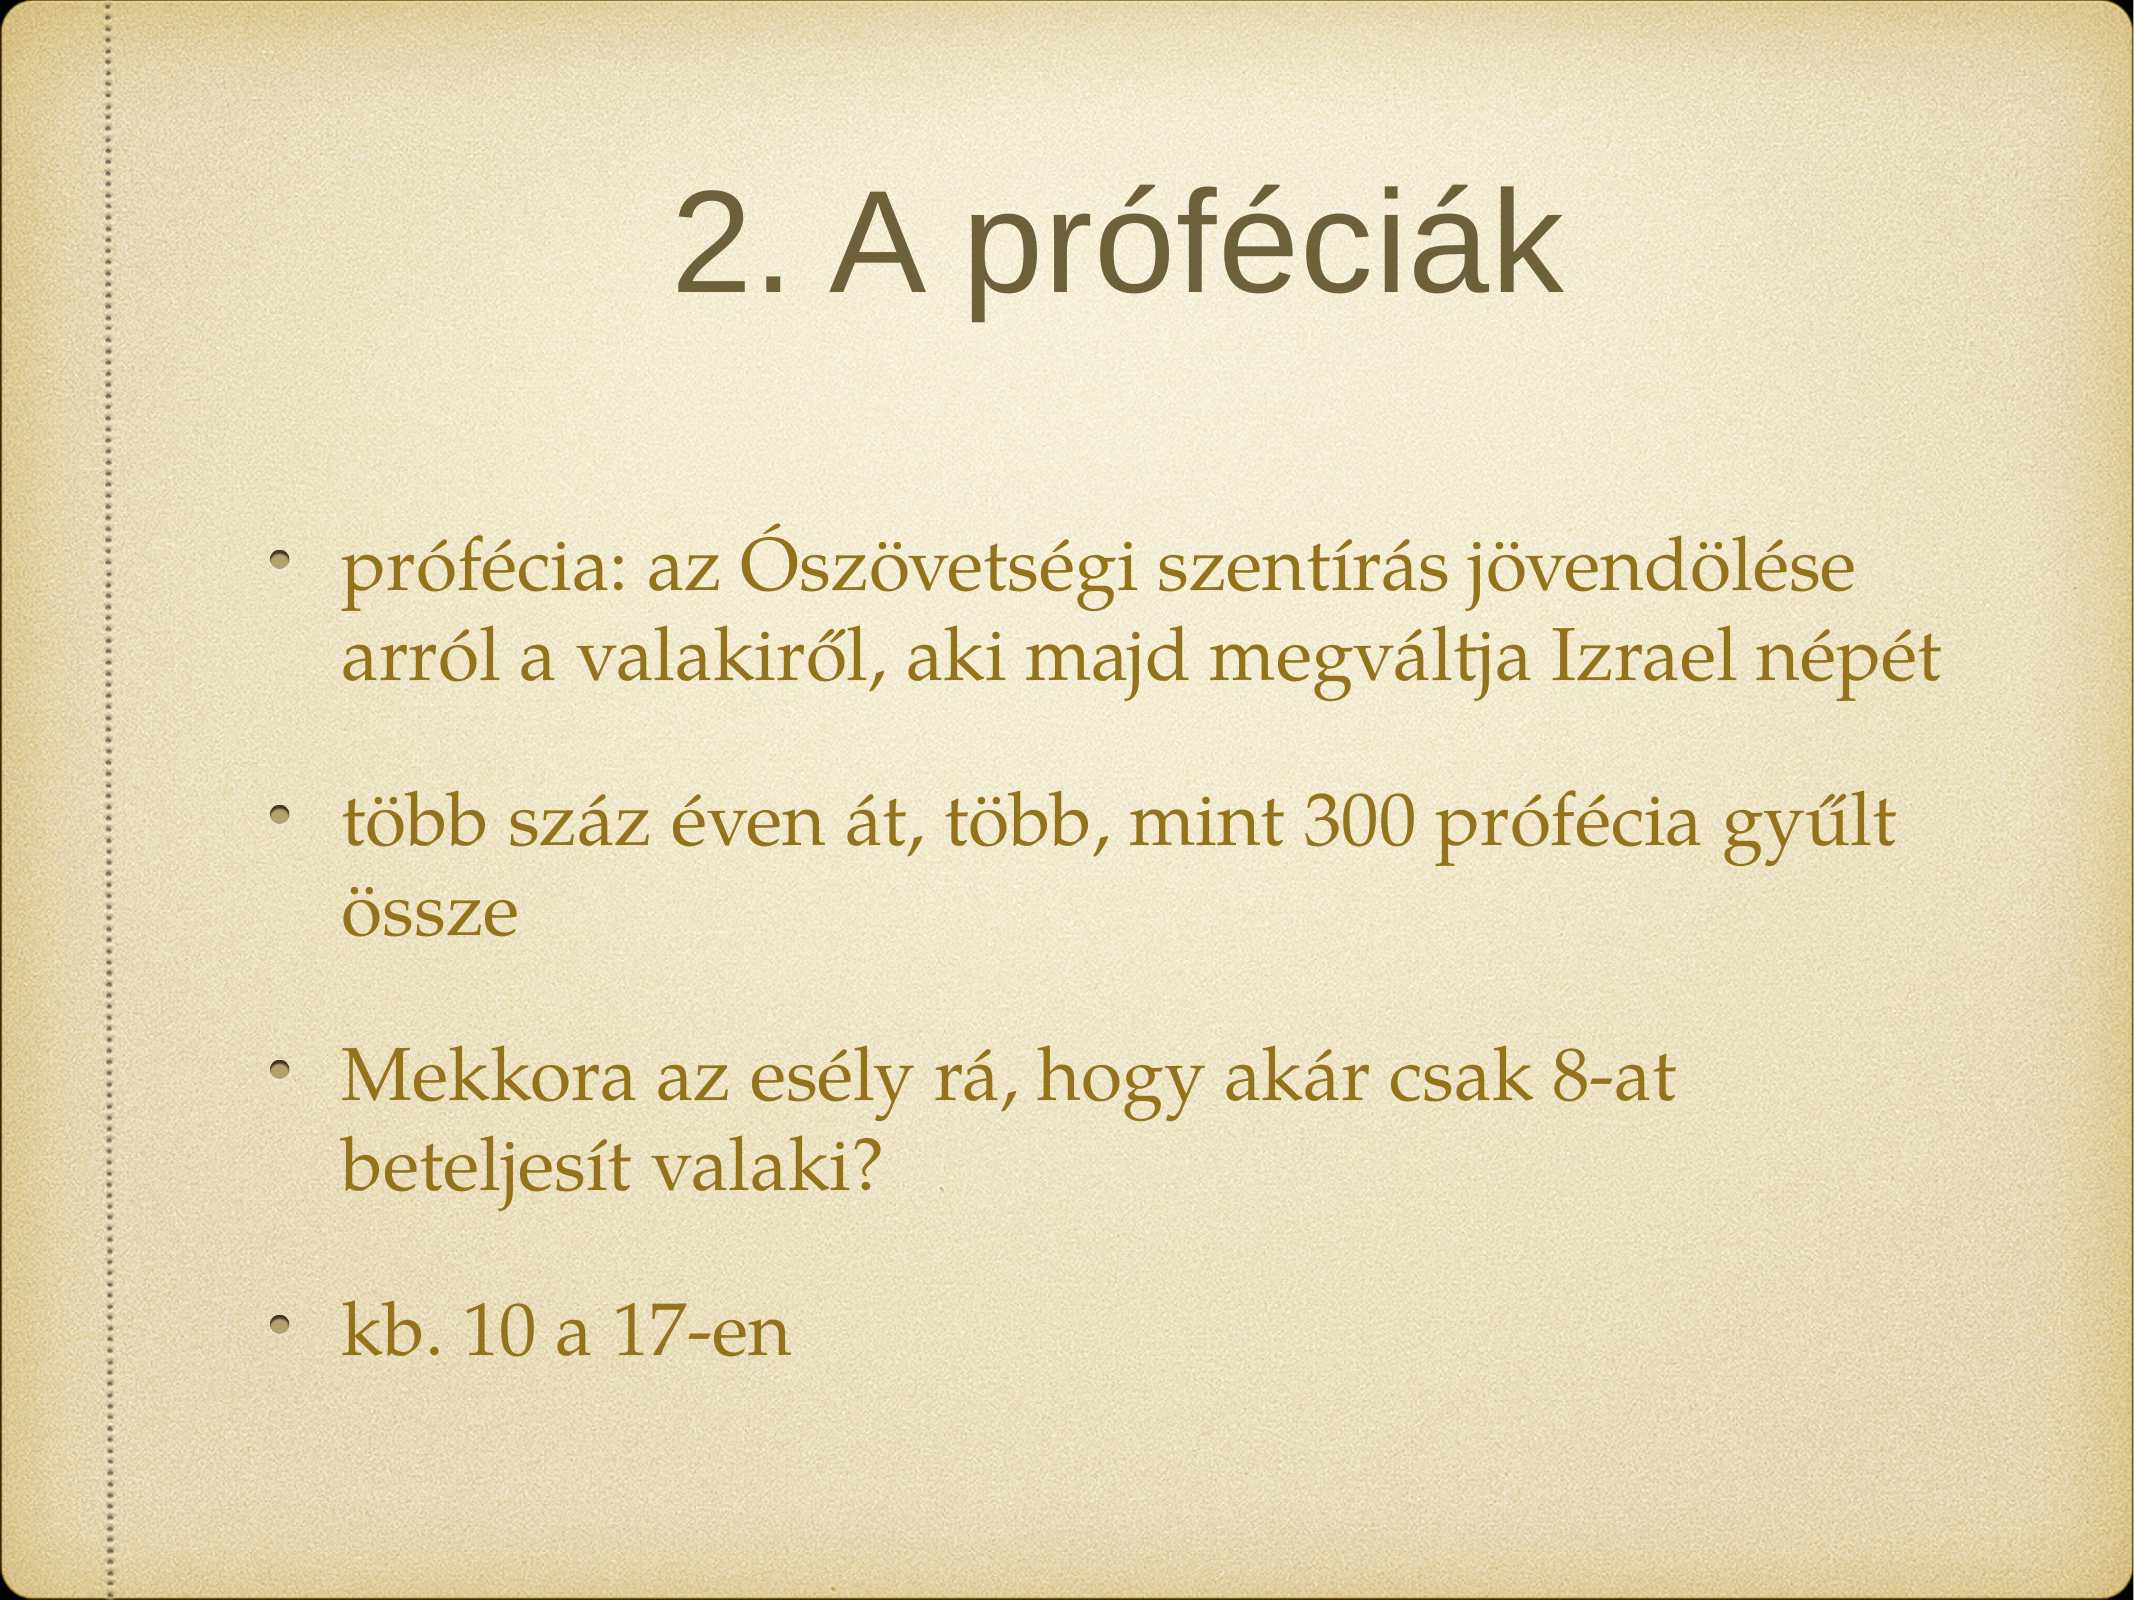

# 2. A próféciák
prófécia: az Ószövetségi szentírás jövendölése arról a valakiről, aki majd megváltja Izrael népét
több száz éven át, több, mint 300 prófécia gyűlt össze
Mekkora az esély rá, hogy akár csak 8-at beteljesít valaki?
kb. 10 a 17-en